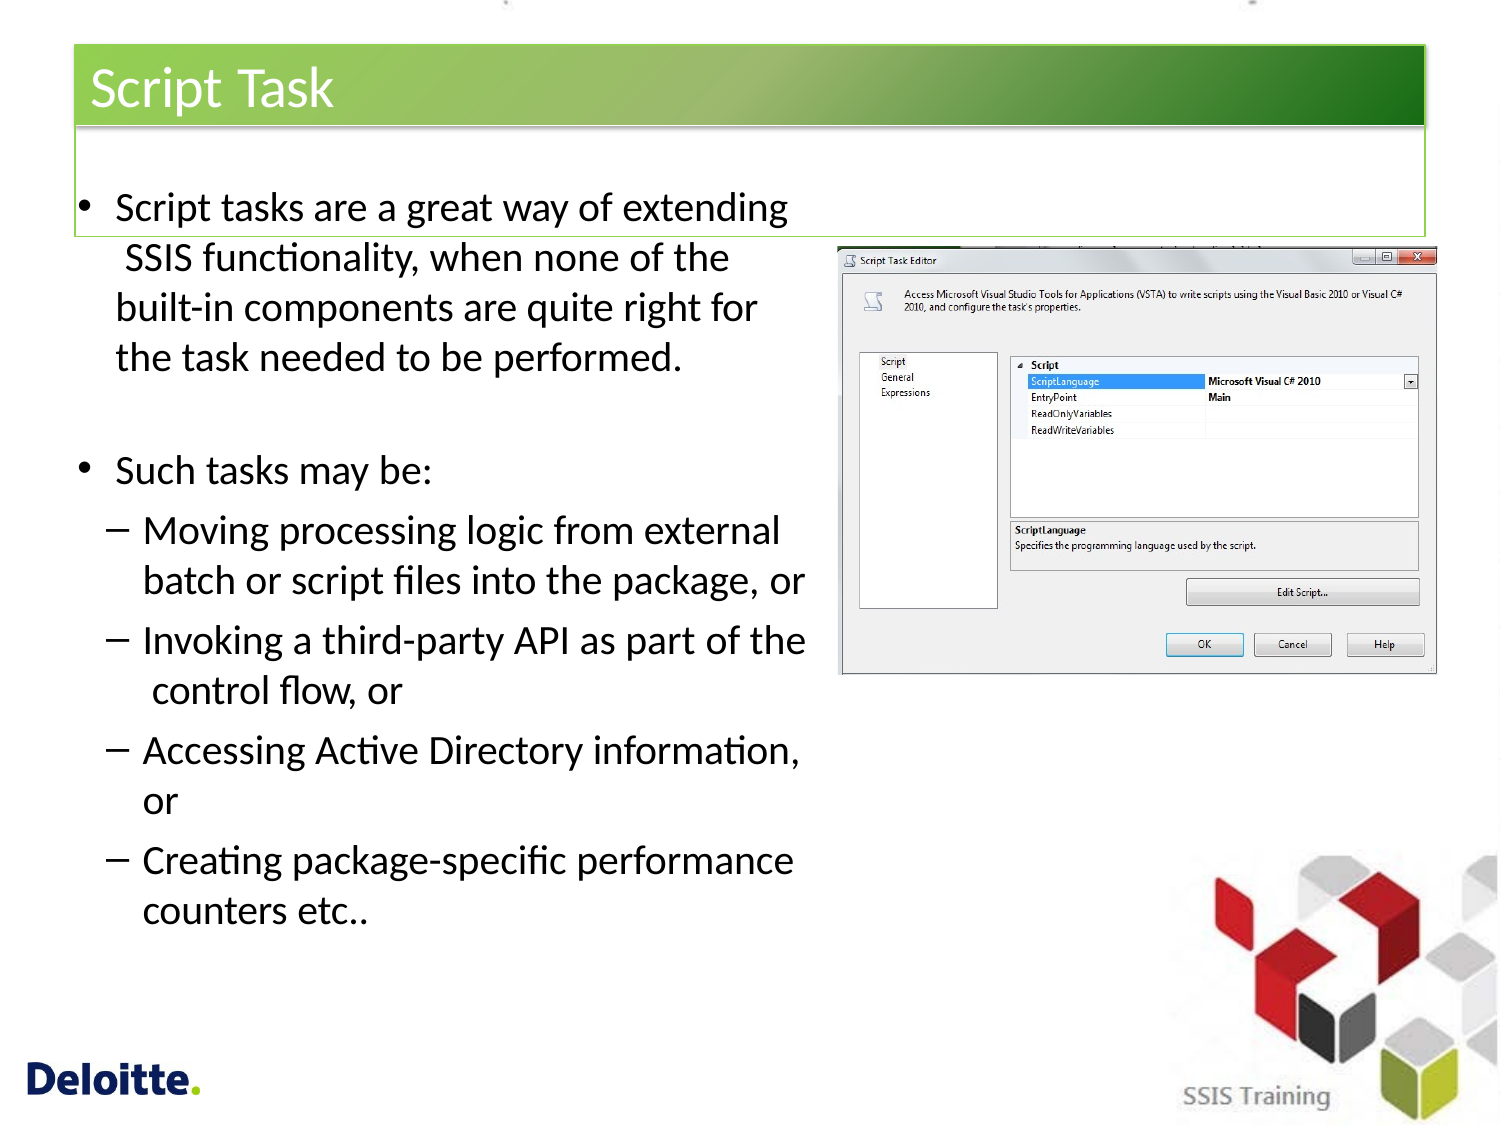

# Script Task
Script tasks are a great way of extending  SSIS functionality, when none of the  built-in components are quite right for  the task needed to be performed.

Such tasks may be:
Moving processing logic from external  batch or script files into the package, or
Invoking a third-party API as part of the  control flow, or
Accessing Active Directory information, or
Creating package-specific performance counters etc..